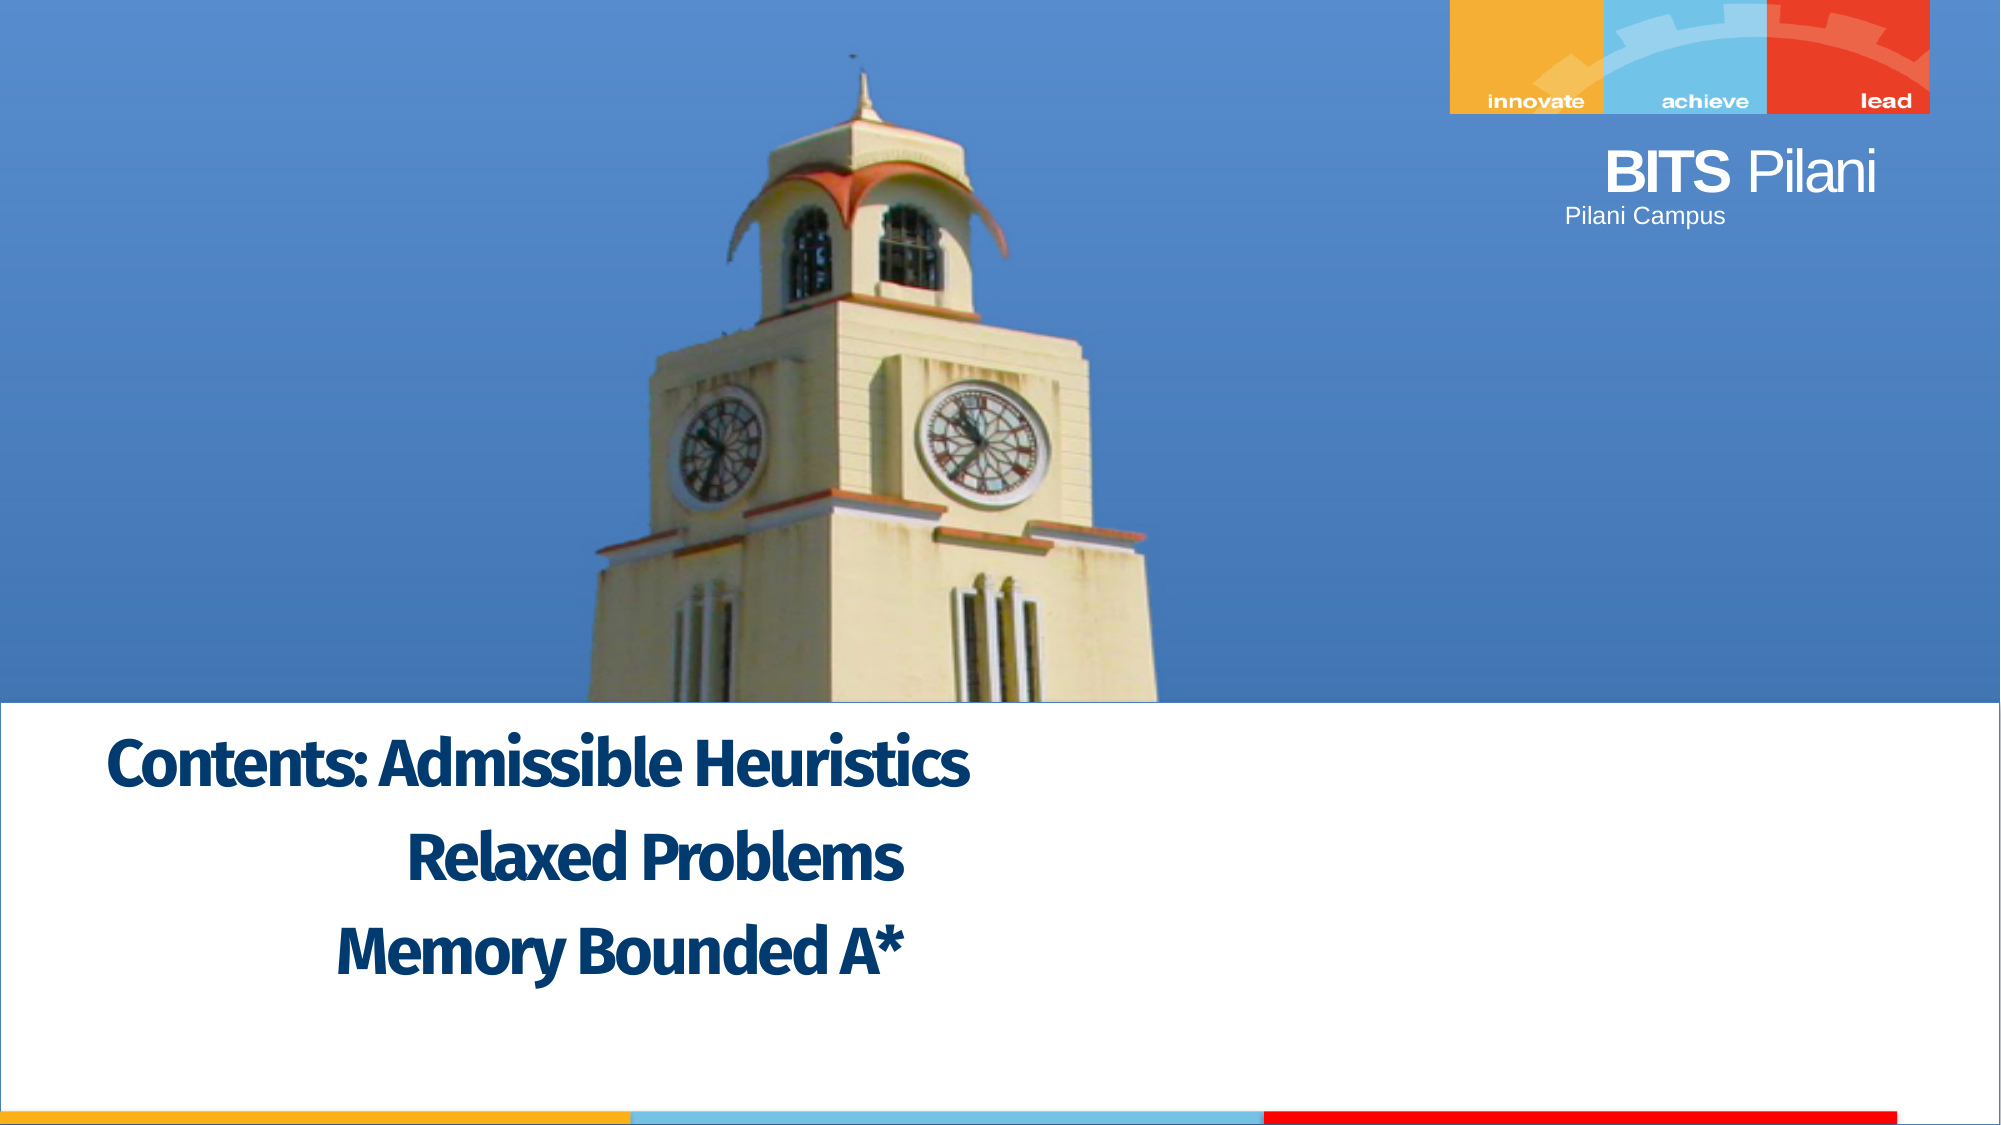

Contents: Admissible Heuristics
		Relaxed Problems
                  Memory Bounded A*